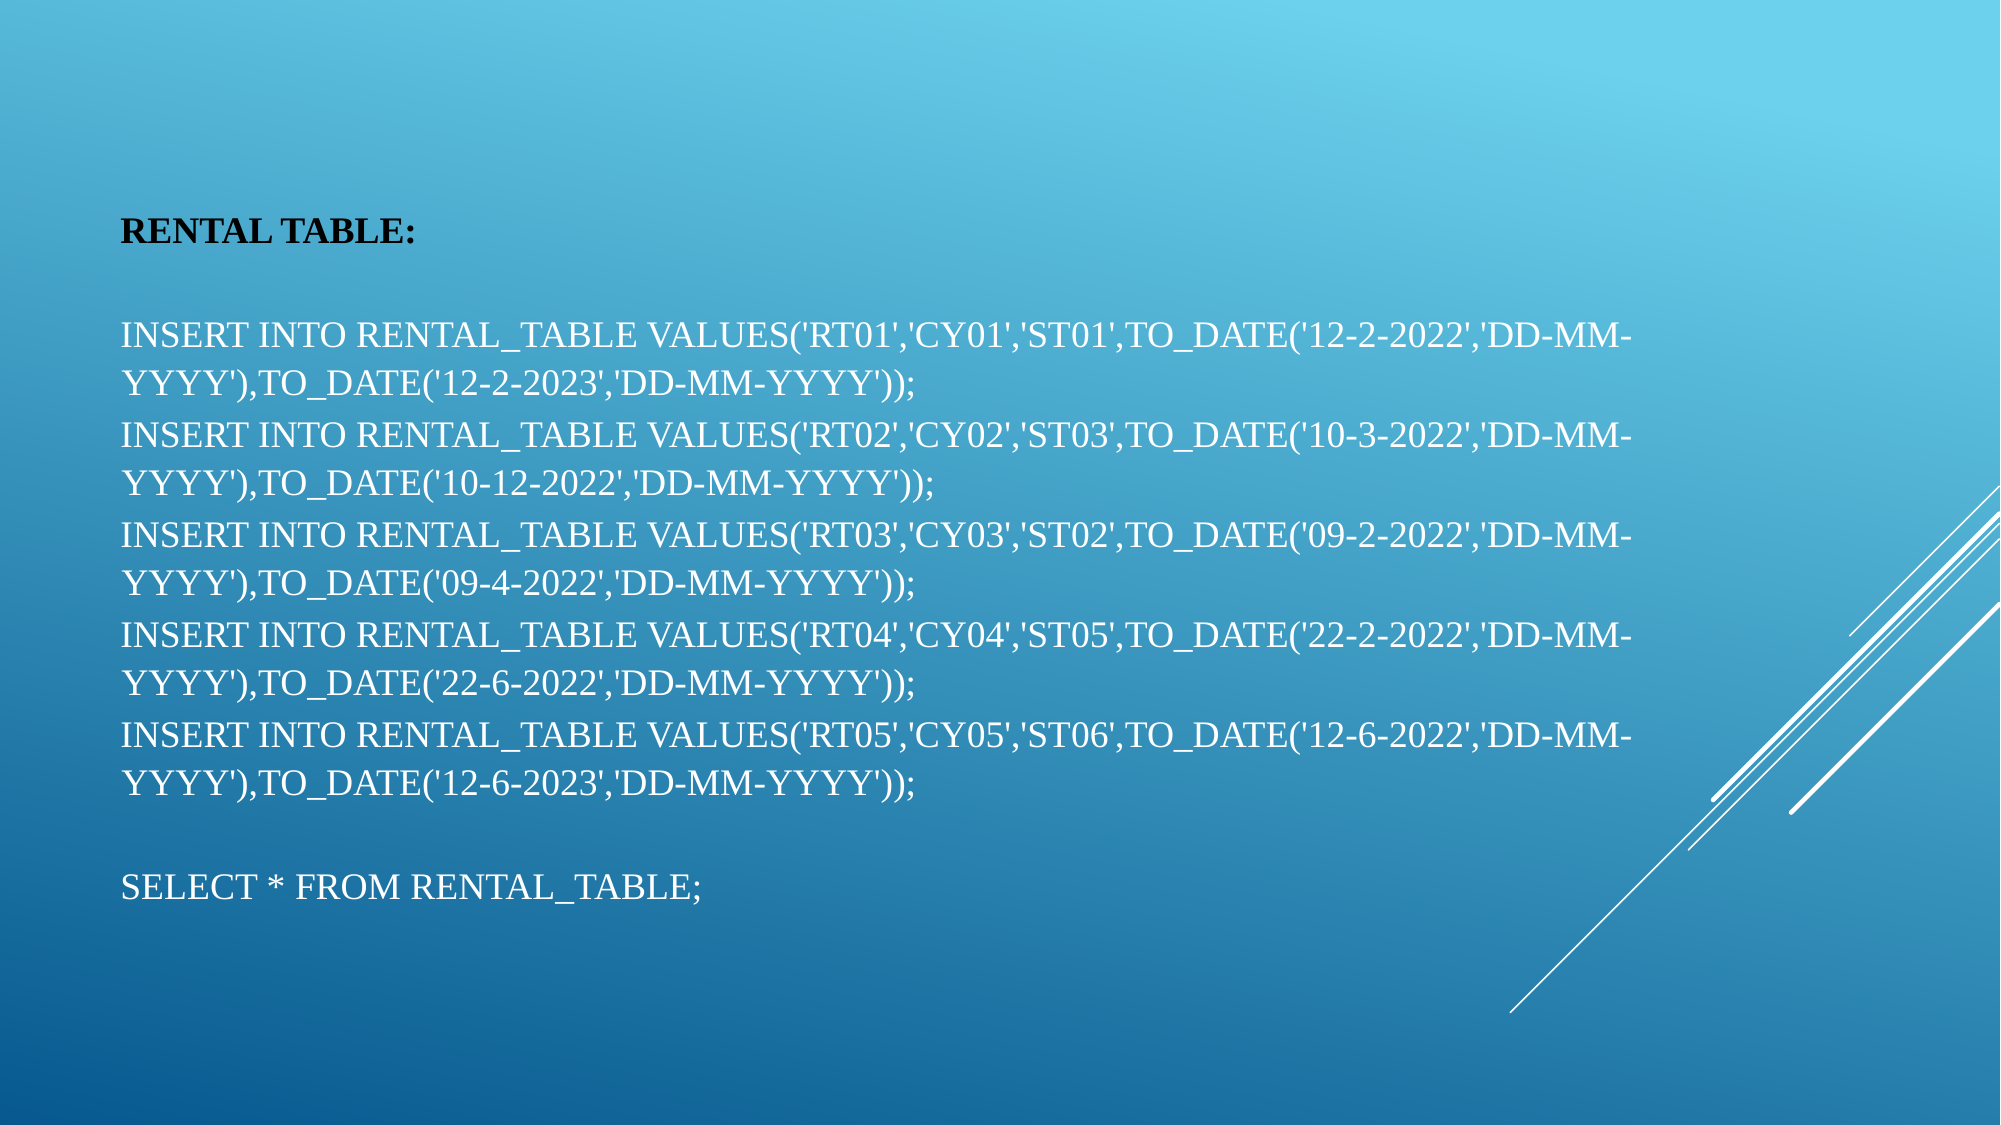

RENTAL TABLE:

INSERT INTO RENTAL_TABLE VALUES('RT01','CY01','ST01',TO_DATE('12-2-2022','DD-MM-YYYY'),TO_DATE('12-2-2023','DD-MM-YYYY'));
INSERT INTO RENTAL_TABLE VALUES('RT02','CY02','ST03',TO_DATE('10-3-2022','DD-MM-YYYY'),TO_DATE('10-12-2022','DD-MM-YYYY'));
INSERT INTO RENTAL_TABLE VALUES('RT03','CY03','ST02',TO_DATE('09-2-2022','DD-MM-YYYY'),TO_DATE('09-4-2022','DD-MM-YYYY'));
INSERT INTO RENTAL_TABLE VALUES('RT04','CY04','ST05',TO_DATE('22-2-2022','DD-MM-YYYY'),TO_DATE('22-6-2022','DD-MM-YYYY'));
INSERT INTO RENTAL_TABLE VALUES('RT05','CY05','ST06',TO_DATE('12-6-2022','DD-MM-YYYY'),TO_DATE('12-6-2023','DD-MM-YYYY'));

SELECT * FROM RENTAL_TABLE;